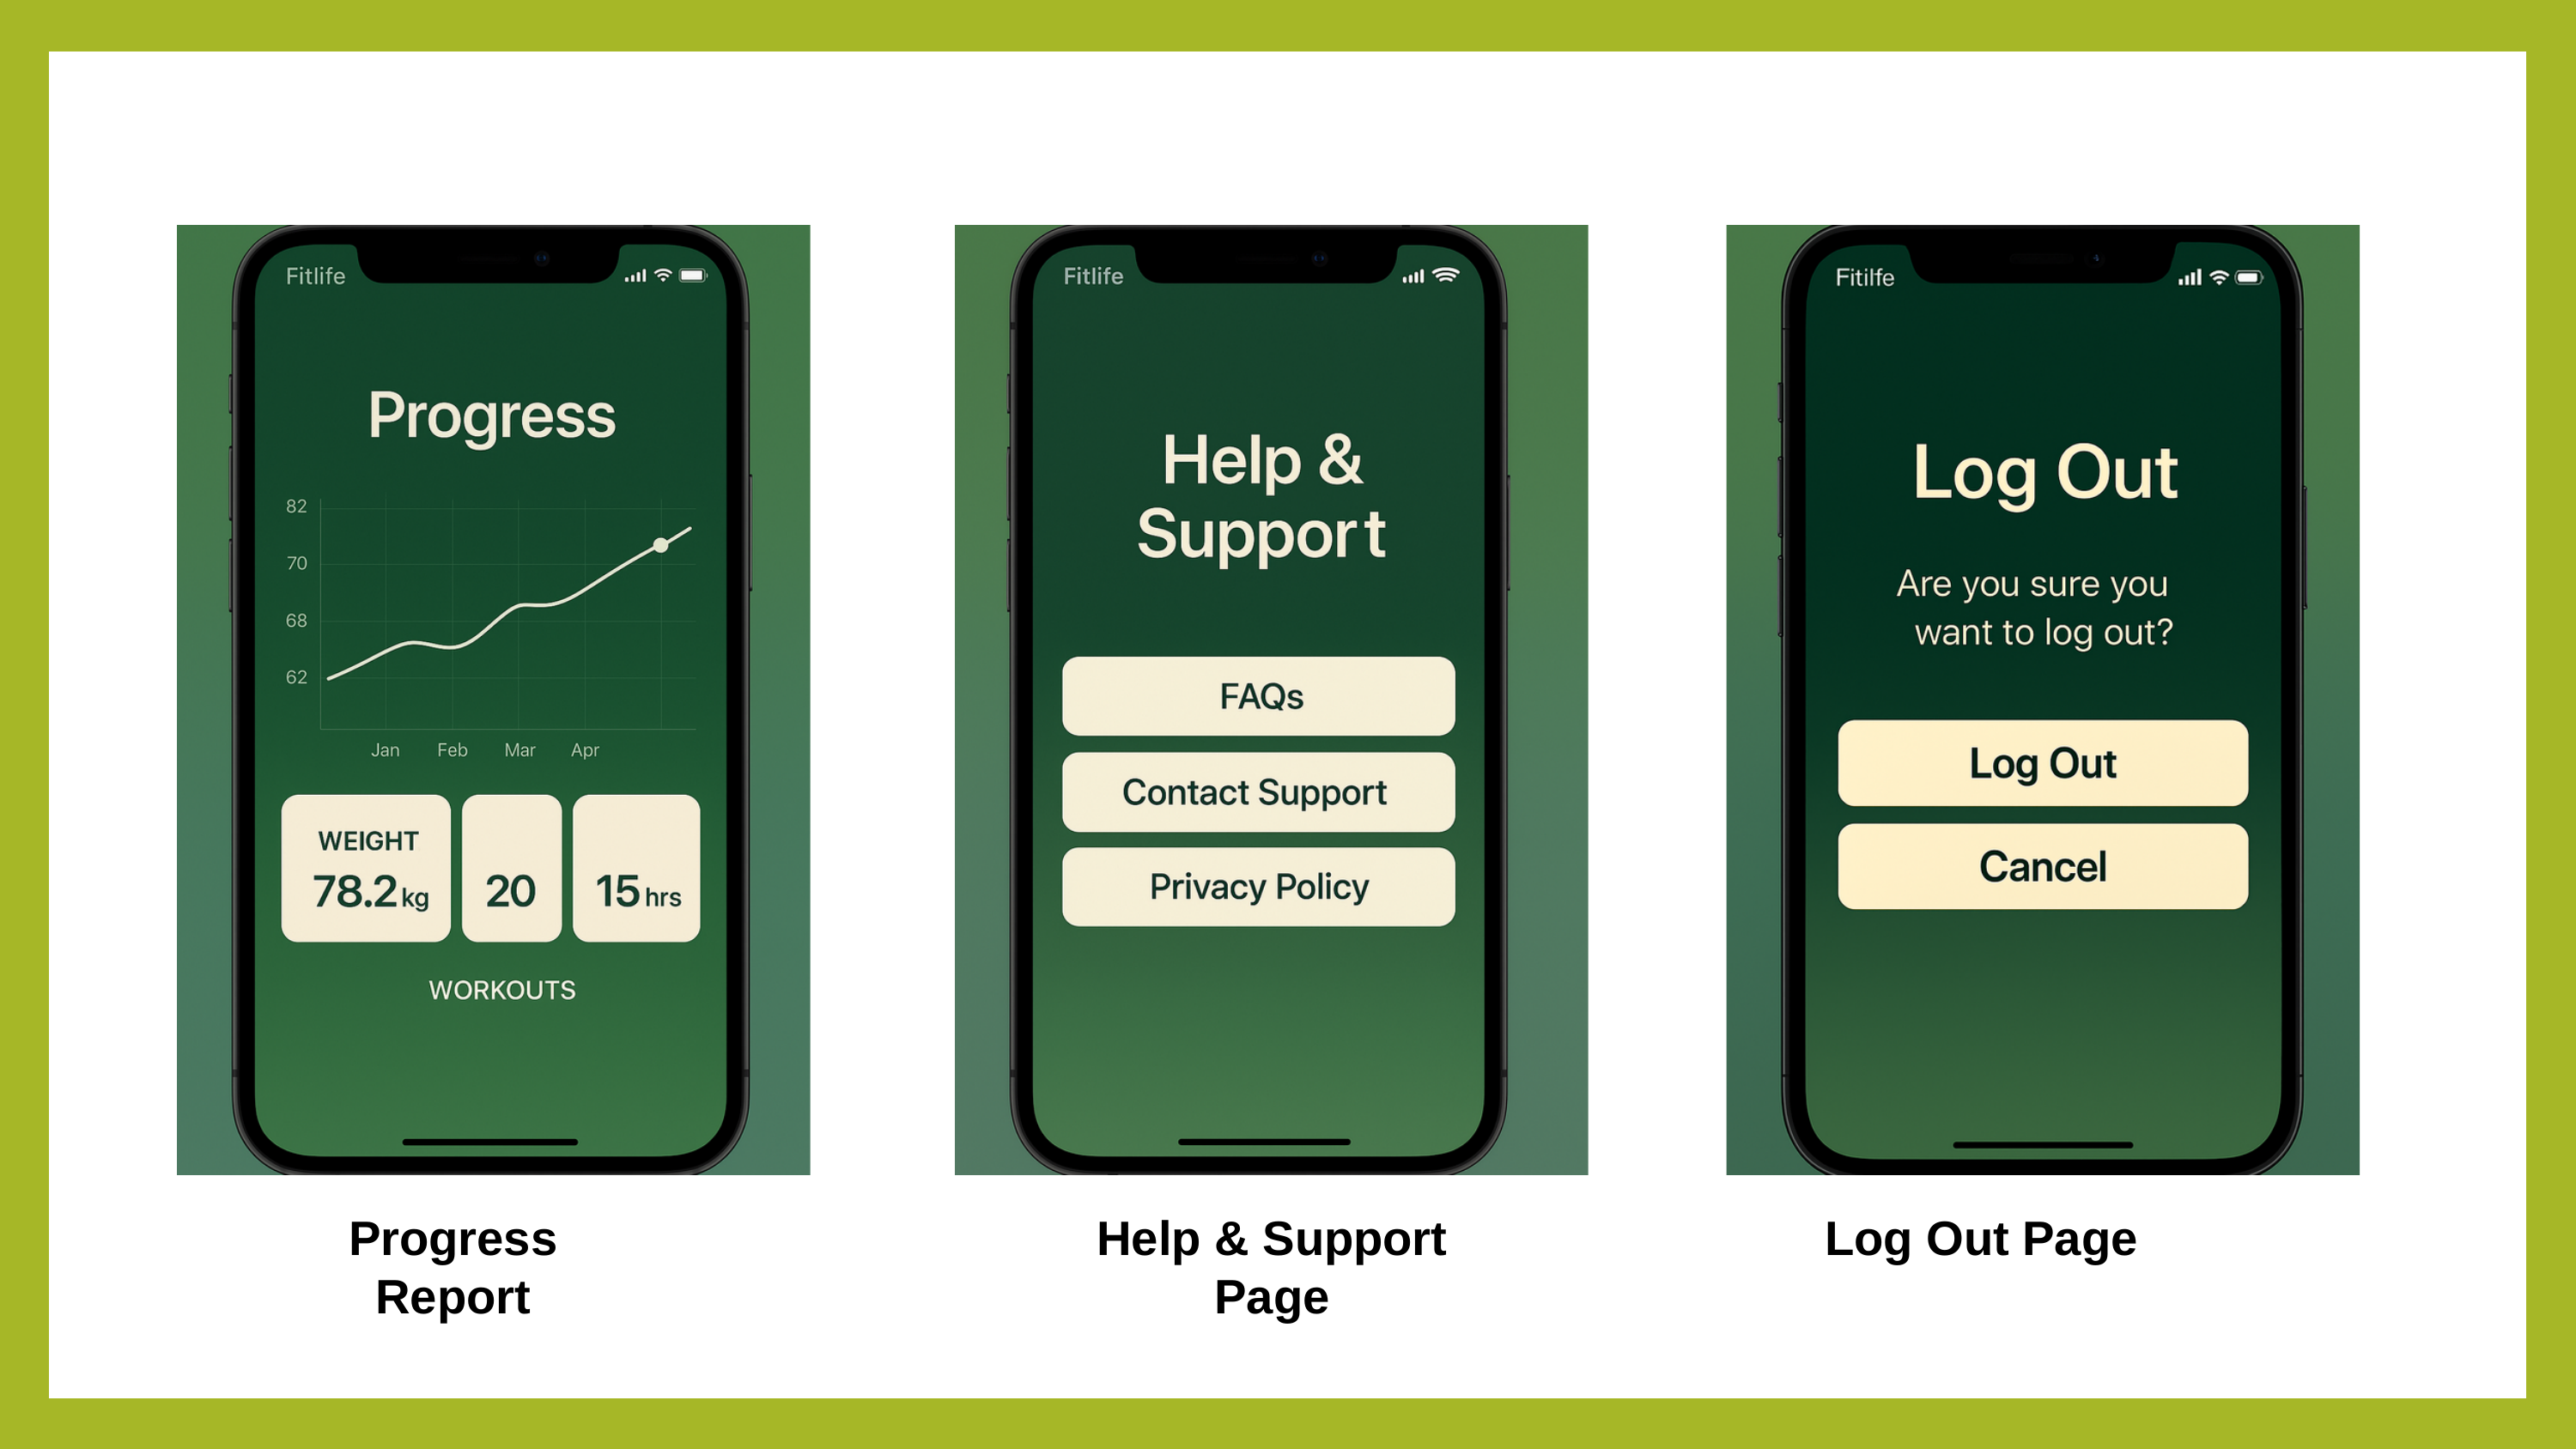

Progress Report

Help & Support Page

Log Out Page